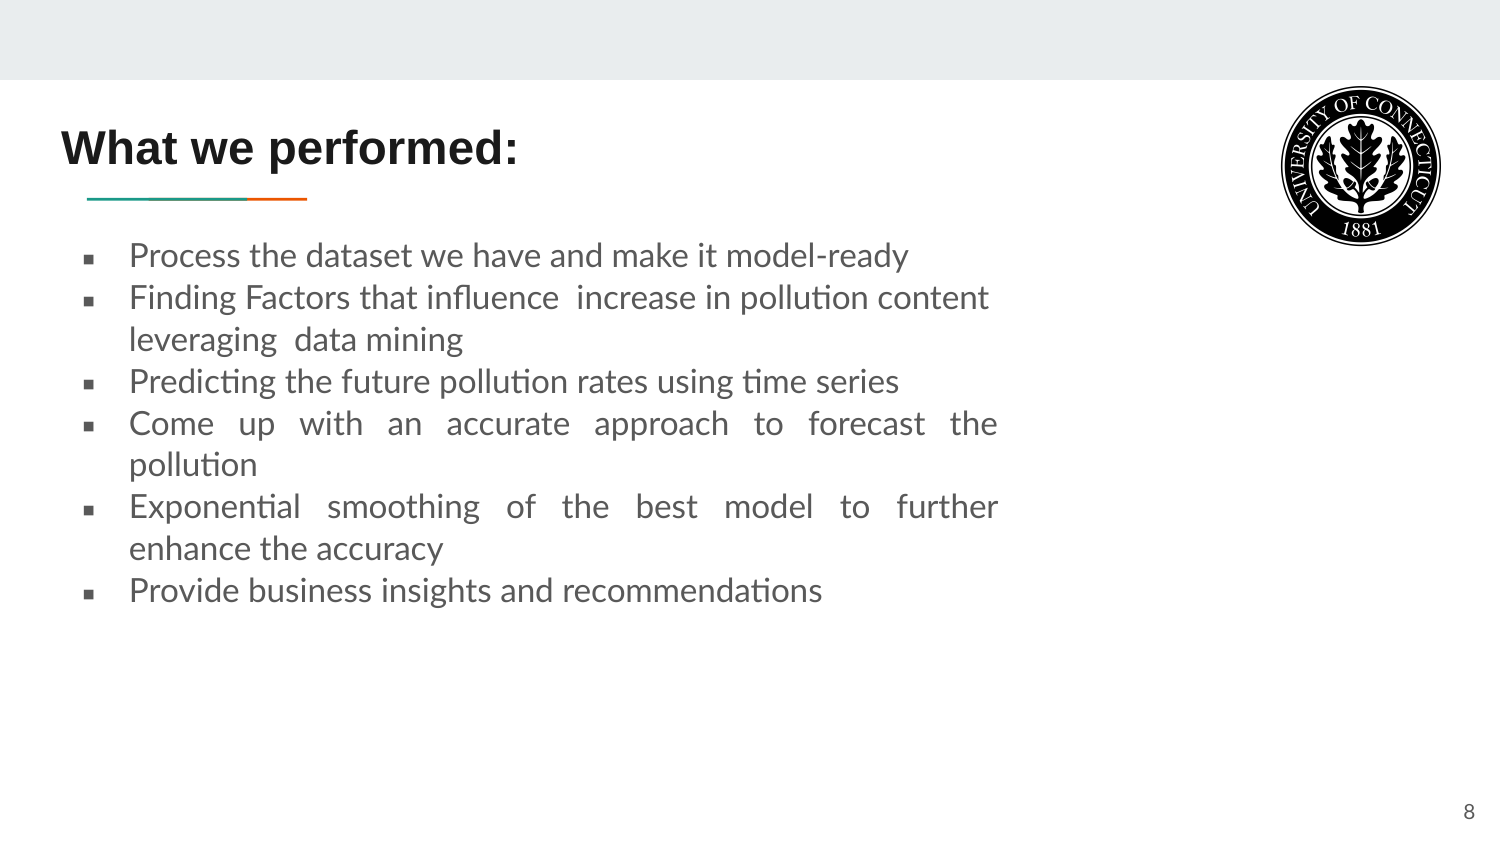

# What we performed:
Process the dataset we have and make it model-ready
Finding Factors that influence  increase in pollution content  leveraging  data mining
Predicting the future pollution rates using time series
Come up with an accurate approach to forecast the pollution
Exponential smoothing of the best model to further enhance the accuracy
Provide business insights and recommendations

8